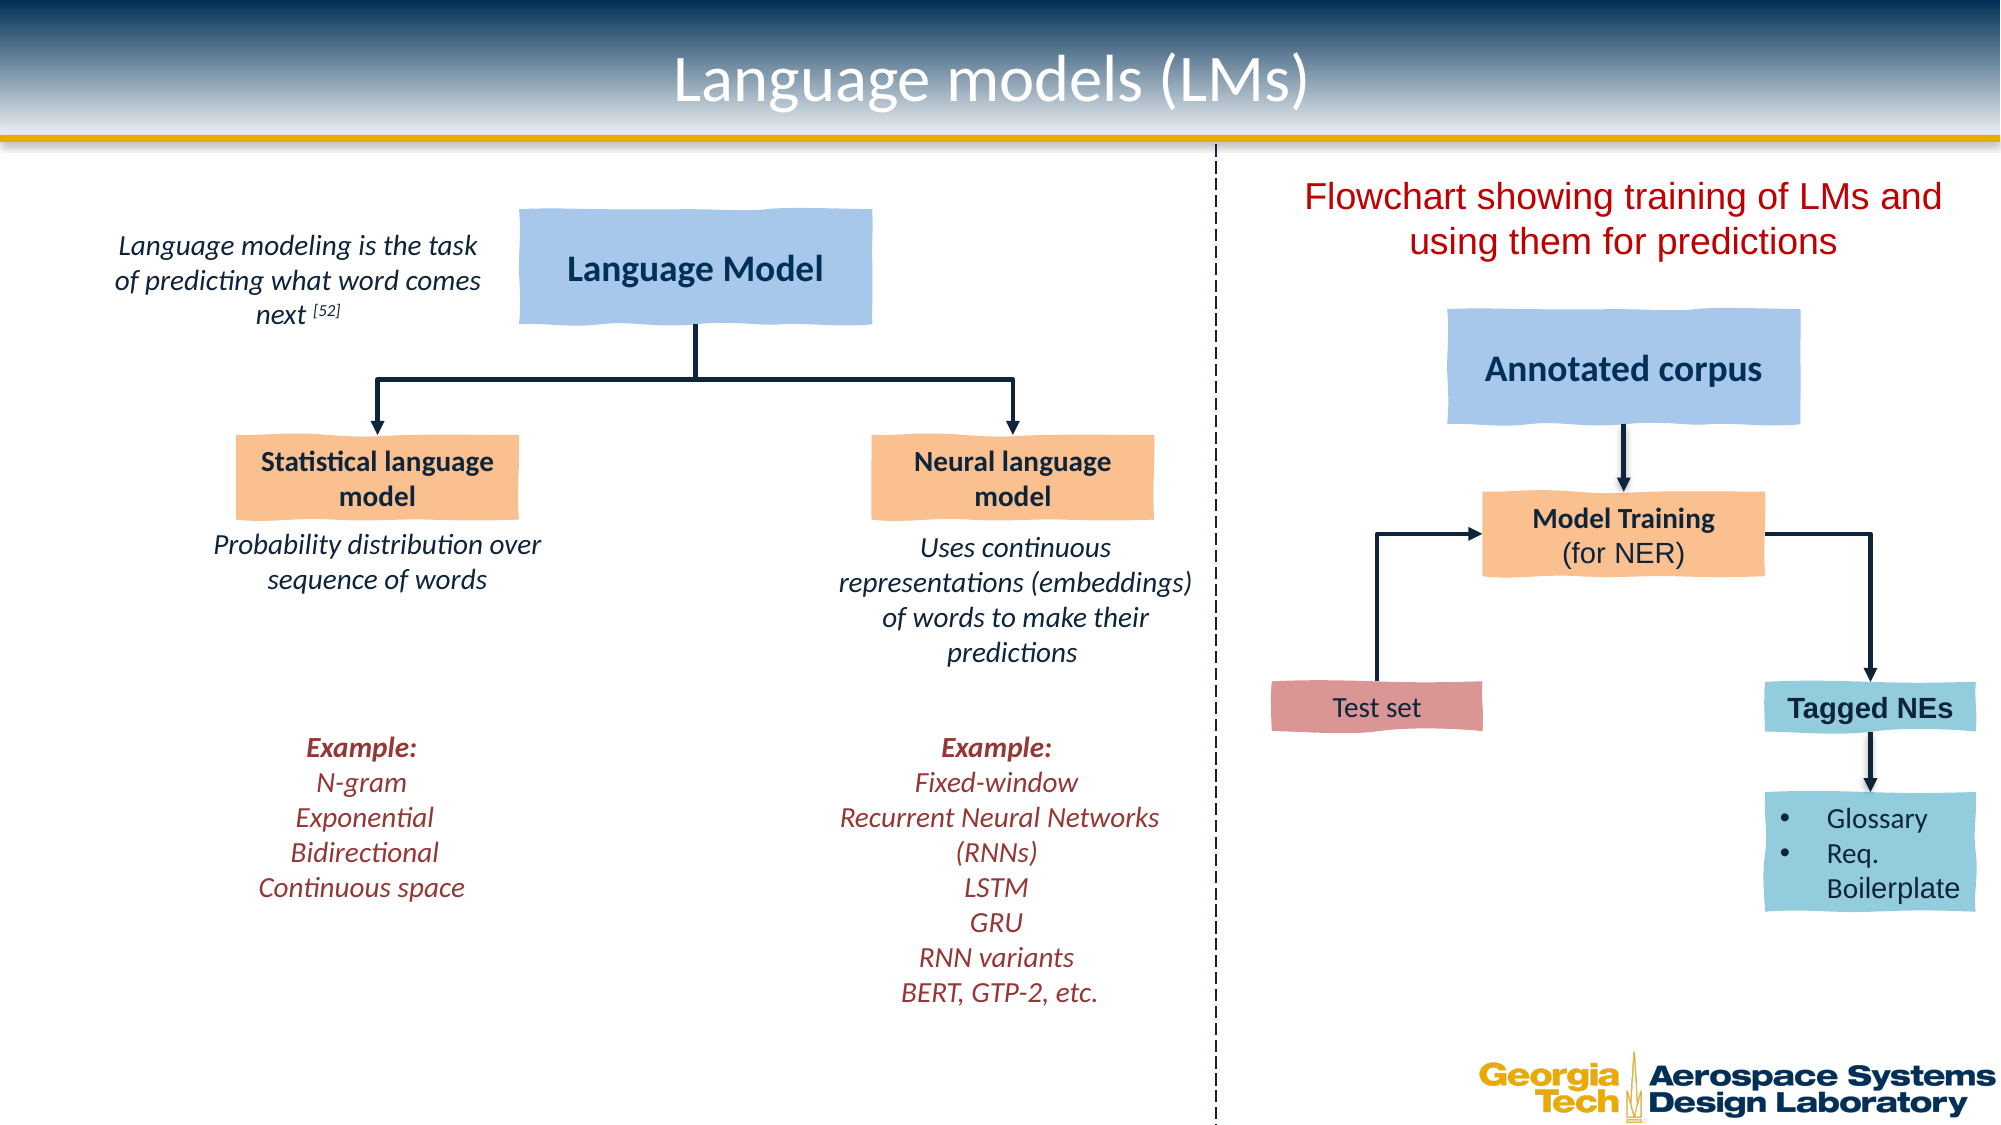

# Language models (LMs)
Flowchart showing training of LMs and using them for predictions
Language Model
Language modeling is the task of predicting what word comes next [52]
Annotated corpus
Statistical language model
Neural language model
Model Training
(for NER)
Probability distribution over sequence of words
Uses continuous representations (embeddings) of words to make their predictions
Test set
Tagged NEs
Example:
N-gram
Exponential
Bidirectional
Continuous space

Example:
Fixed-window
Recurrent Neural Networks (RNNs)
LSTM
GRU
RNN variants
BERT, GTP-2, etc.

Glossary
Req. Boilerplate